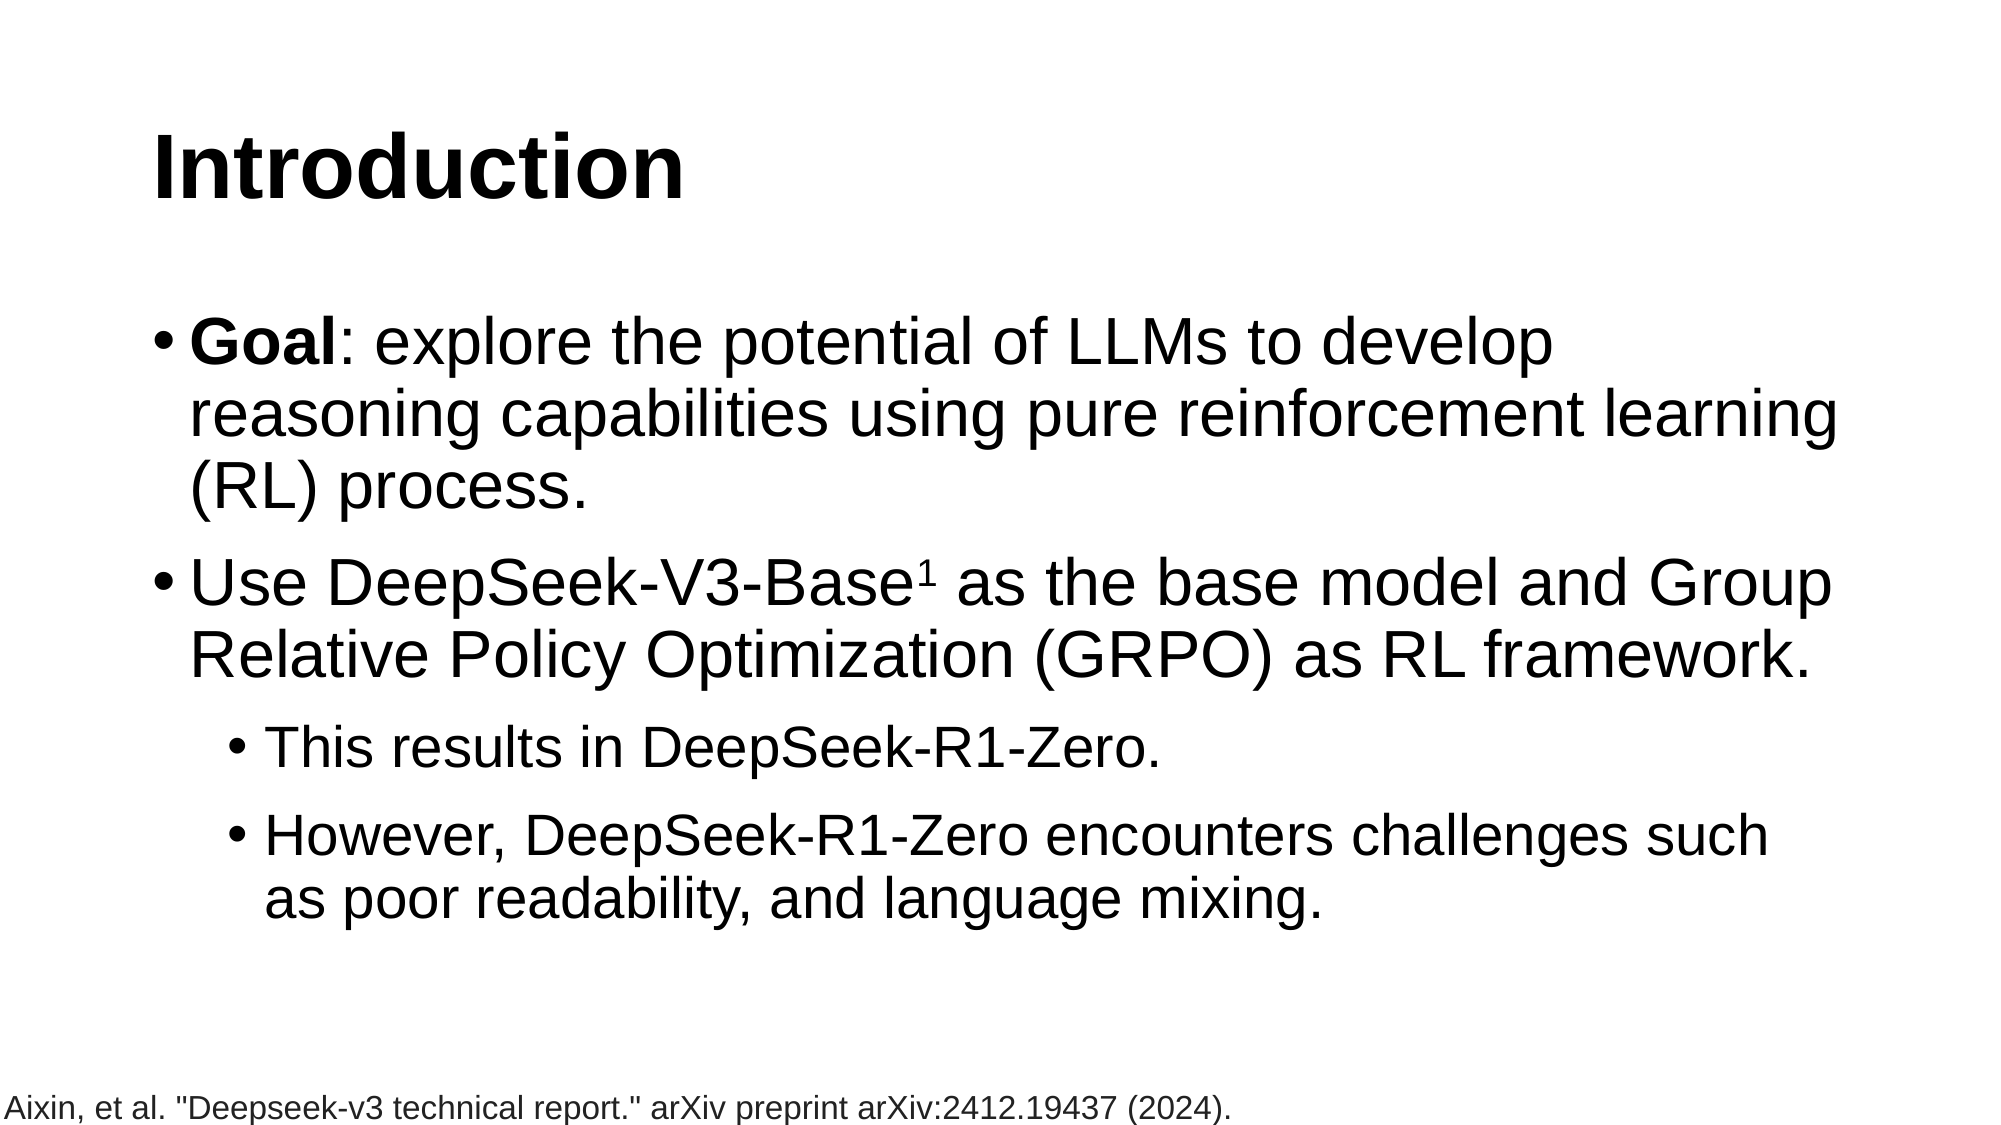

# Introduction
Goal: explore the potential of LLMs to develop reasoning capabilities using pure reinforcement learning (RL) process.
Use DeepSeek-V3-Base1 as the base model and Group Relative Policy Optimization (GRPO) as RL framework.
This results in DeepSeek-R1-Zero.
However, DeepSeek-R1-Zero encounters challenges such as poor readability, and language mixing.

1Liu, Aixin, et al. "Deepseek-v3 technical report." arXiv preprint arXiv:2412.19437 (2024).